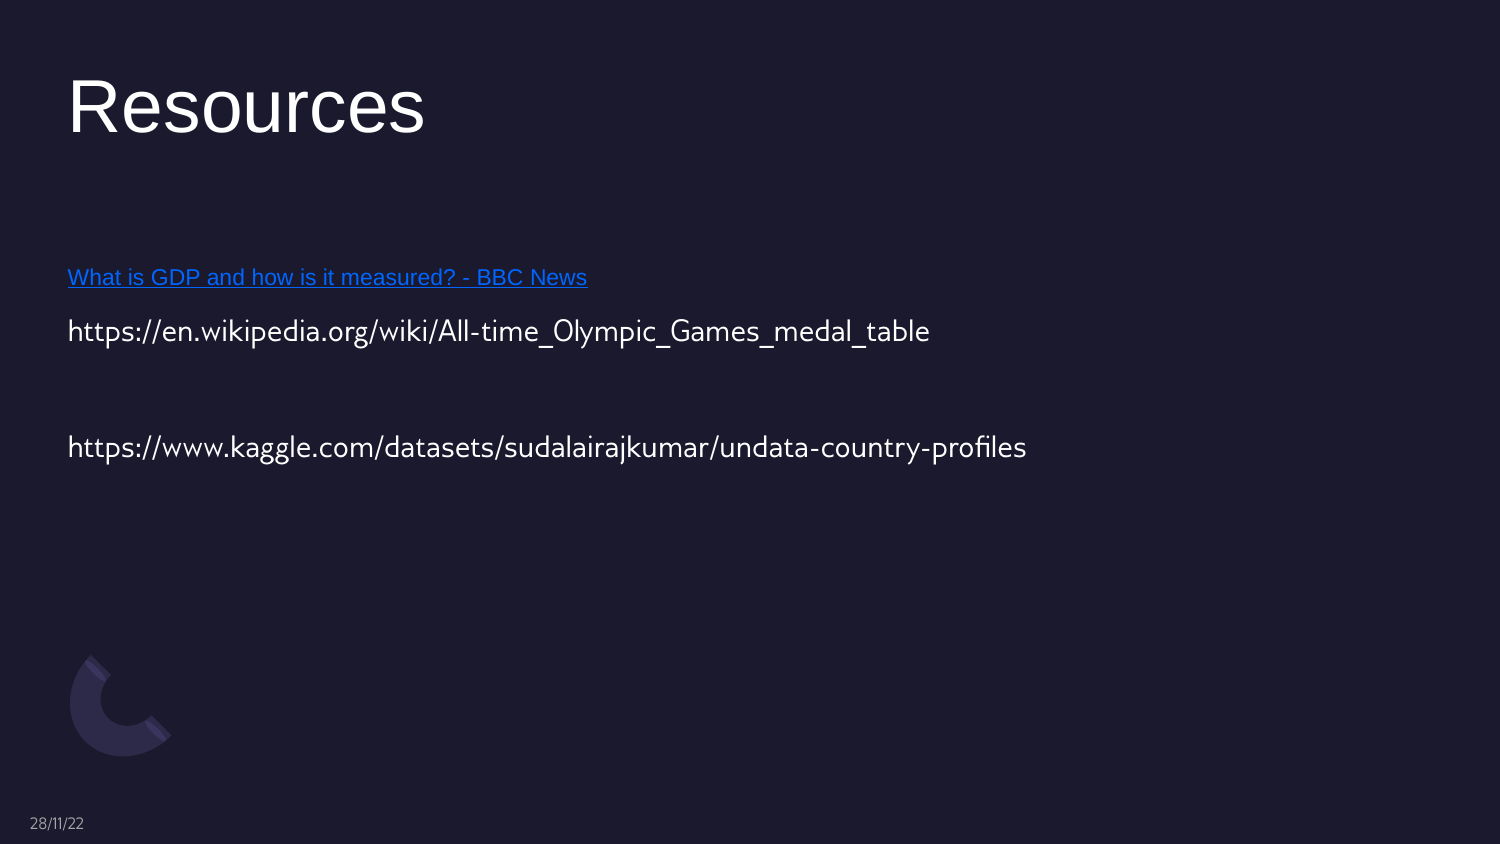

# Resources
What is GDP and how is it measured? - BBC News
https://en.wikipedia.org/wiki/All-time_Olympic_Games_medal_table

https://www.kaggle.com/datasets/sudalairajkumar/undata-country-profiles
28/11/22